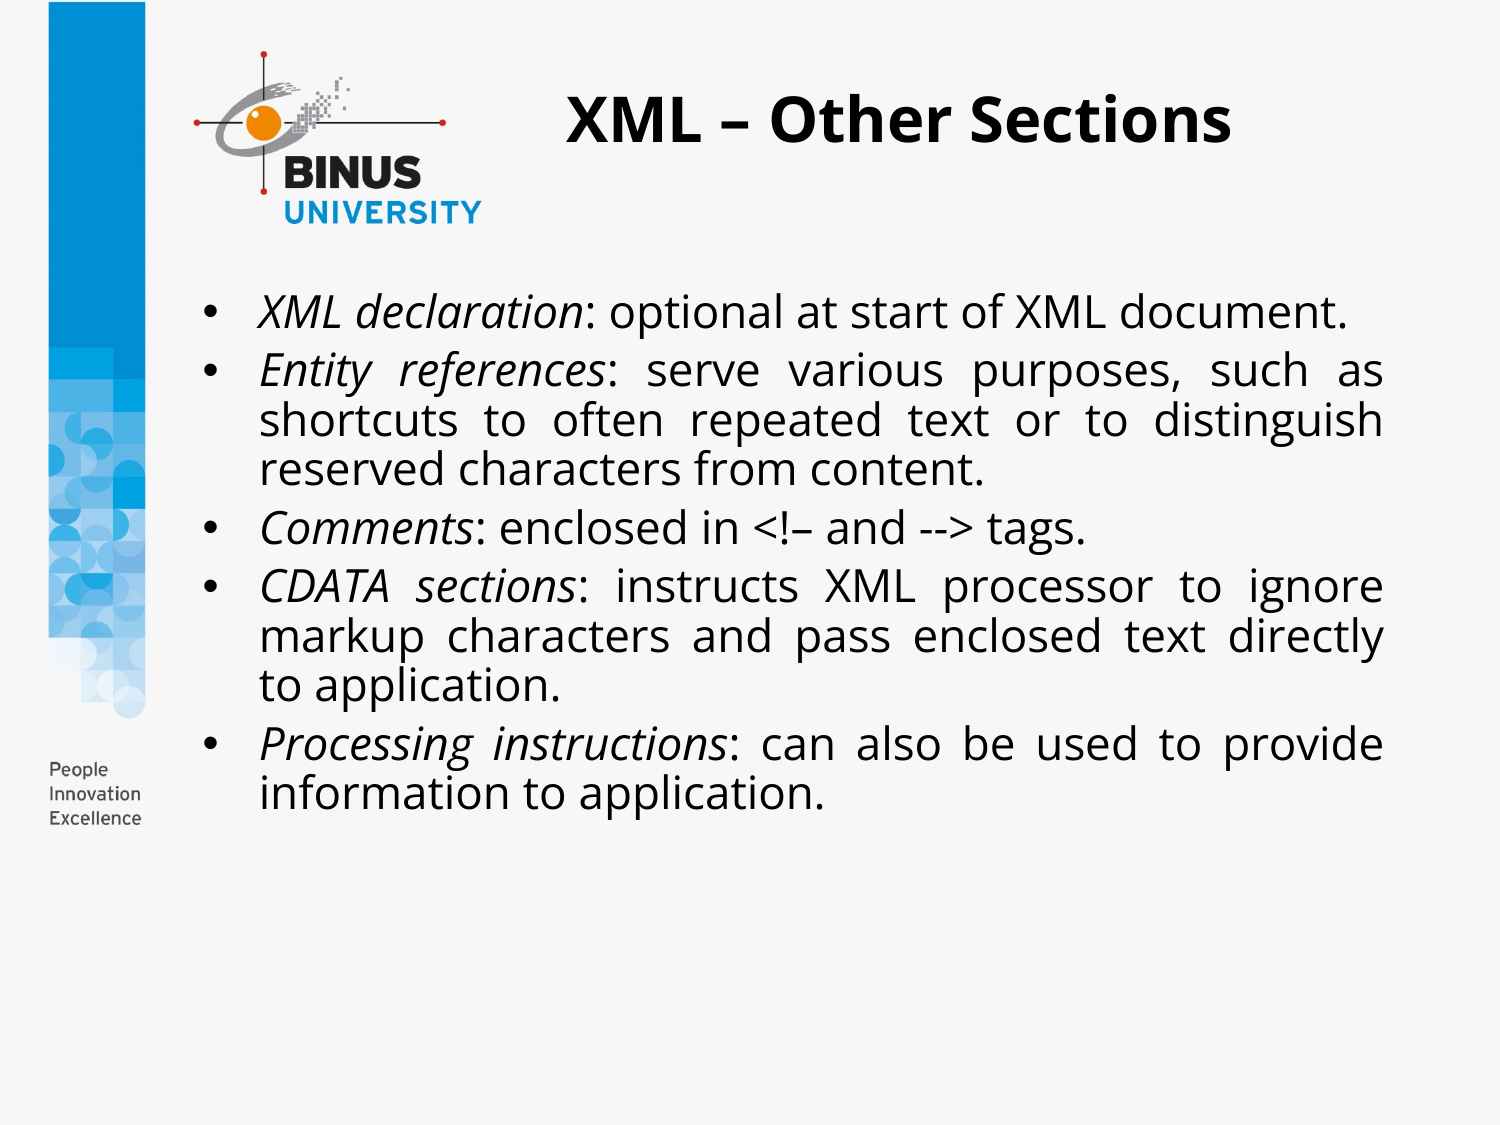

# XML – Other Sections
XML declaration: optional at start of XML document.
Entity references: serve various purposes, such as shortcuts to often repeated text or to distinguish reserved characters from content.
Comments: enclosed in <!– and --> tags.
CDATA sections: instructs XML processor to ignore markup characters and pass enclosed text directly to application.
Processing instructions: can also be used to provide information to application.